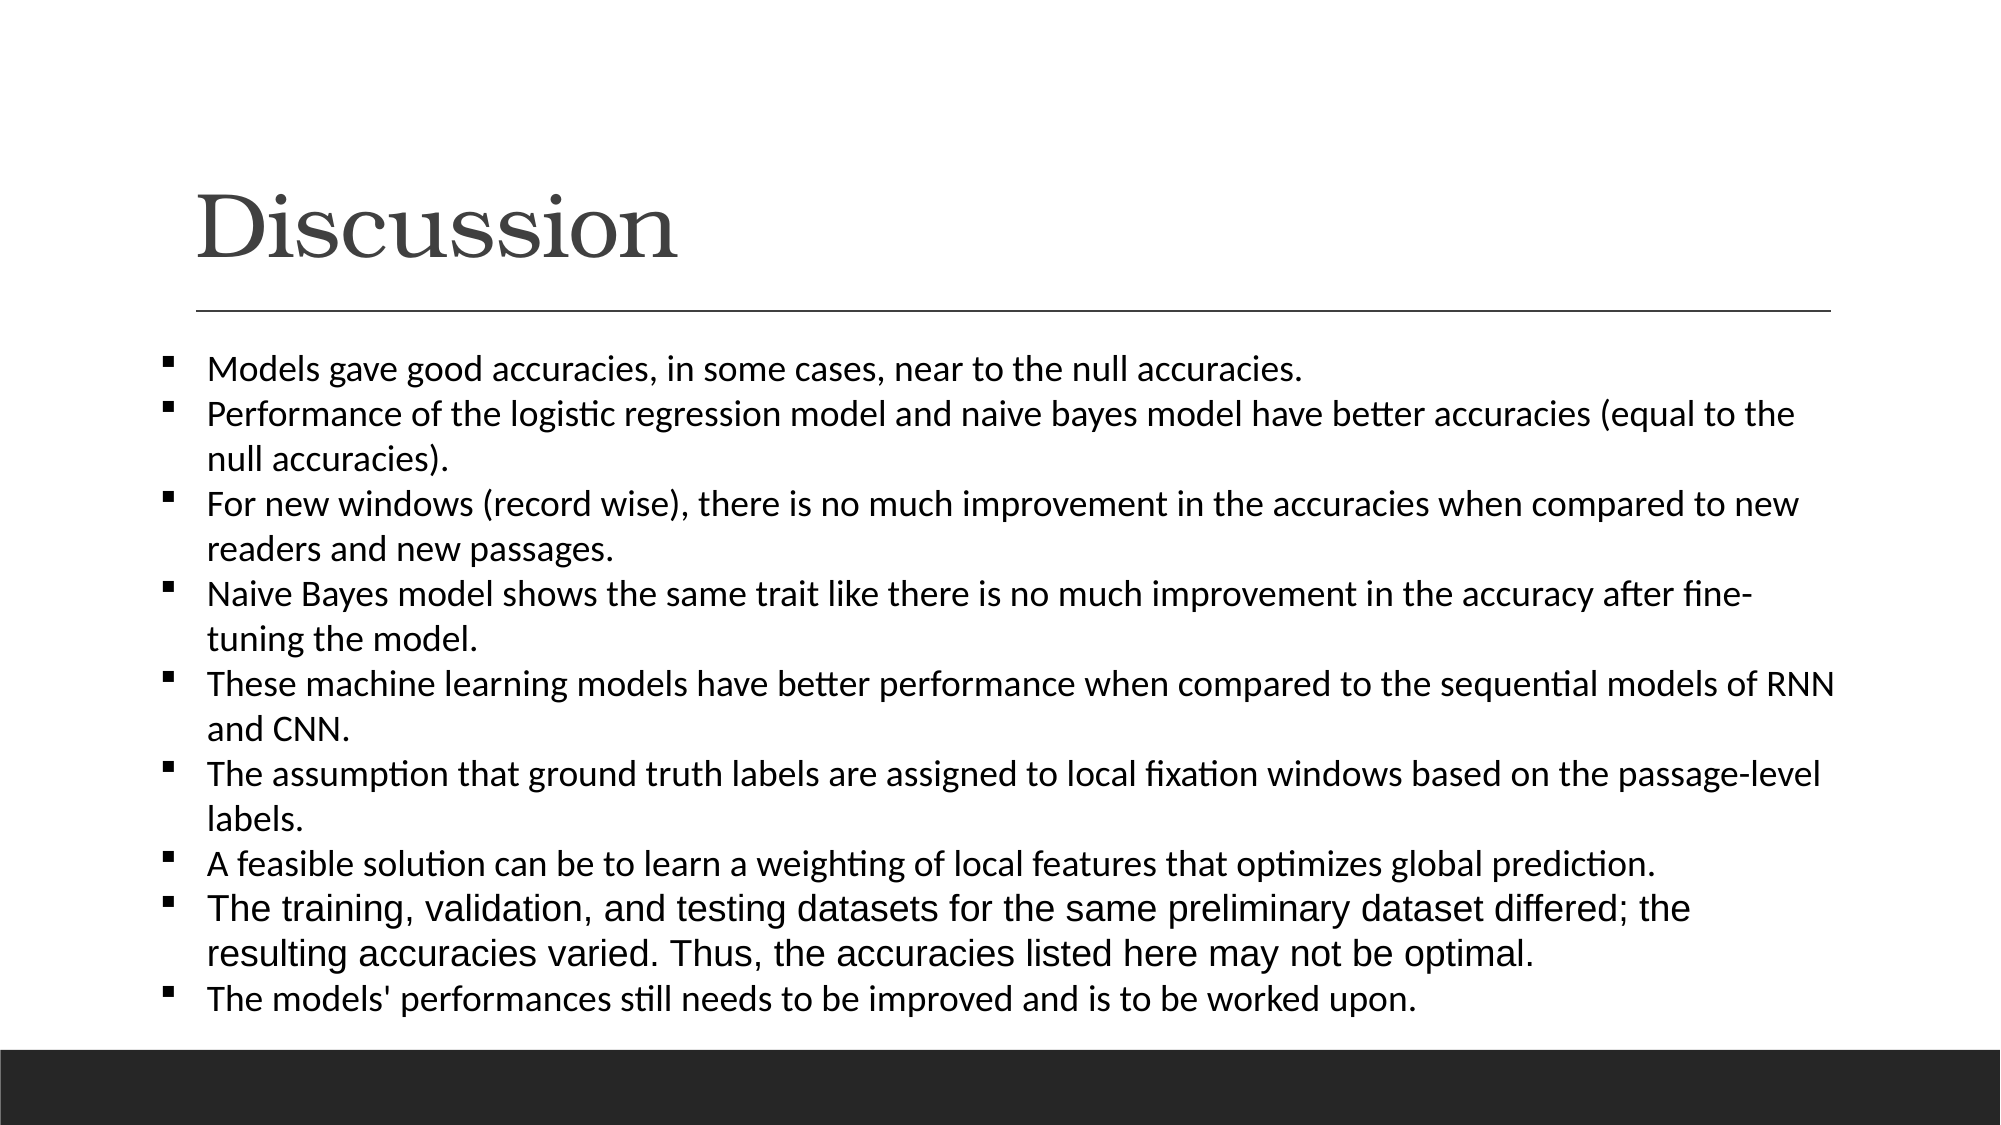

# Discussion
Models gave good accuracies, in some cases, near to the null accuracies.
Performance of the logistic regression model and naive bayes model have better accuracies (equal to the null accuracies).
For new windows (record wise), there is no much improvement in the accuracies when compared to new readers and new passages.
Naive Bayes model shows the same trait like there is no much improvement in the accuracy after fine-tuning the model.
These machine learning models have better performance when compared to the sequential models of RNN and CNN.
The assumption that ground truth labels are assigned to local fixation windows based on the passage-level labels.
A feasible solution can be to learn a weighting of local features that optimizes global prediction.
The training, validation, and testing datasets for the same preliminary dataset differed; the resulting accuracies varied. Thus, the accuracies listed here may not be optimal.
The models' performances still needs to be improved and is to be worked upon.